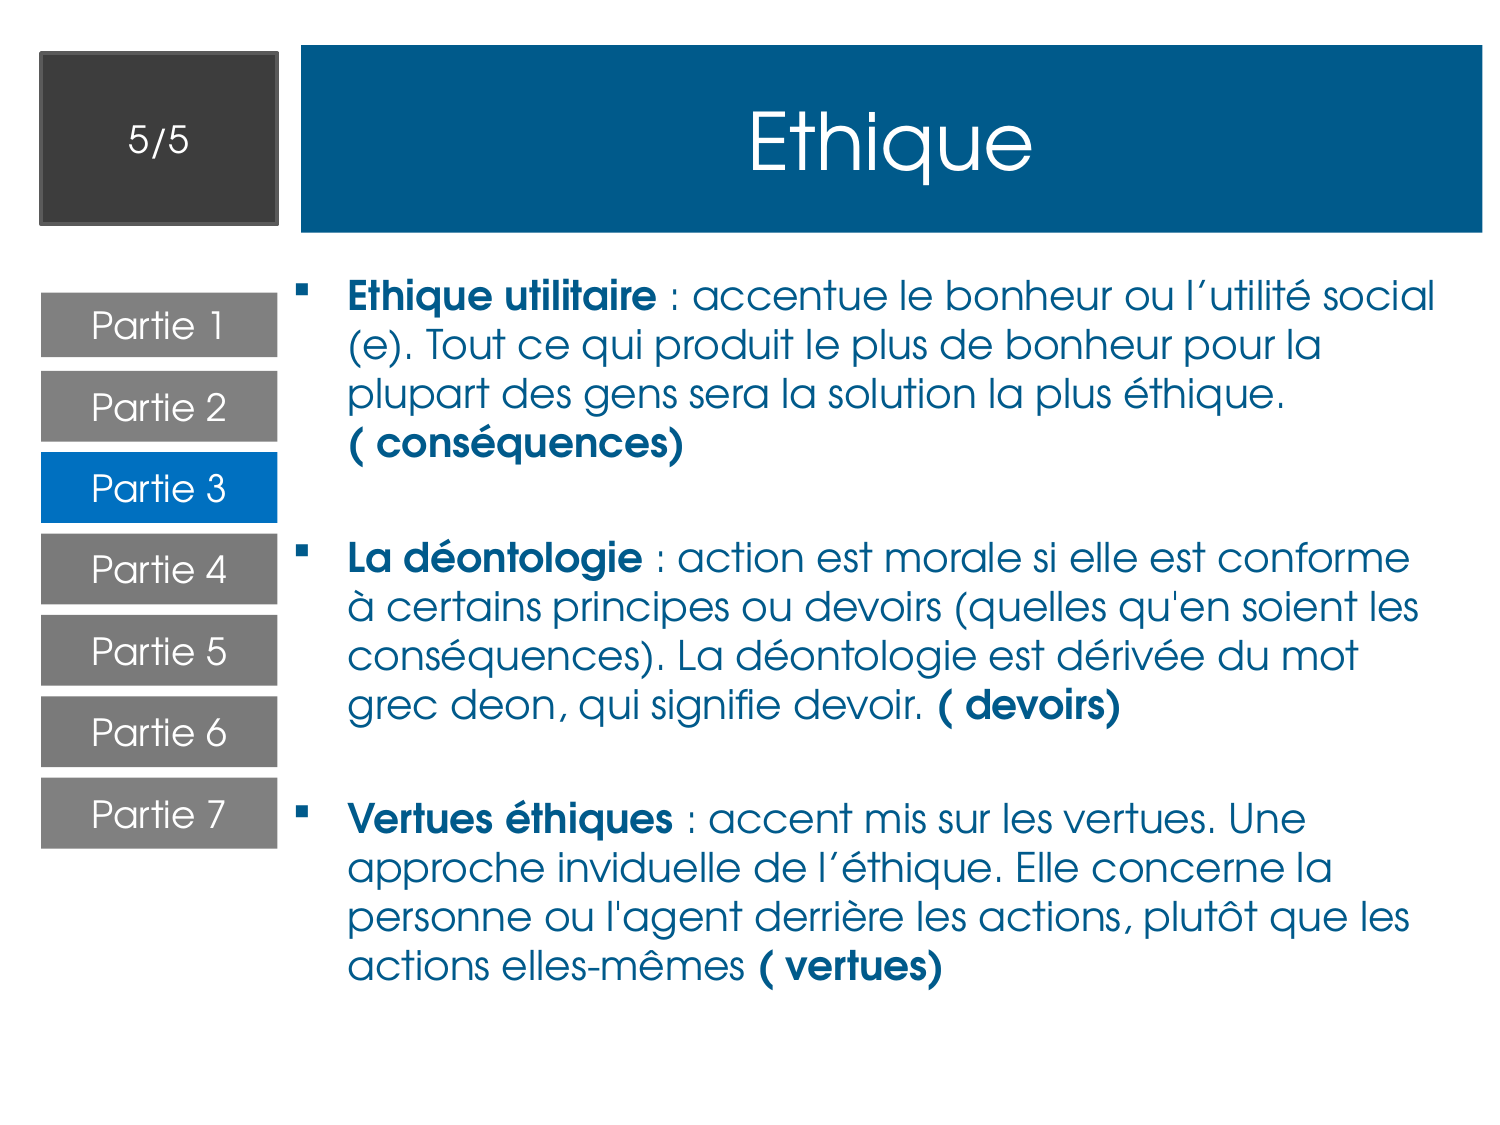

# Ethique
5/5
Ethique utilitaire : accentue le bonheur ou l’utilité social (e). Tout ce qui produit le plus de bonheur pour la plupart des gens sera la solution la plus éthique. ( conséquences)

La déontologie : action est morale si elle est conforme à certains principes ou devoirs (quelles qu'en soient les conséquences). La déontologie est dérivée du mot grec deon, qui signifie devoir. ( devoirs)

Vertues éthiques : accent mis sur les vertues. Une approche inviduelle de l’éthique. Elle concerne la personne ou l'agent derrière les actions, plutôt que les actions elles-mêmes ( vertues)
Partie 1
Partie 2
Partie 3
Partie 4
Partie 5
Partie 6
Partie 7